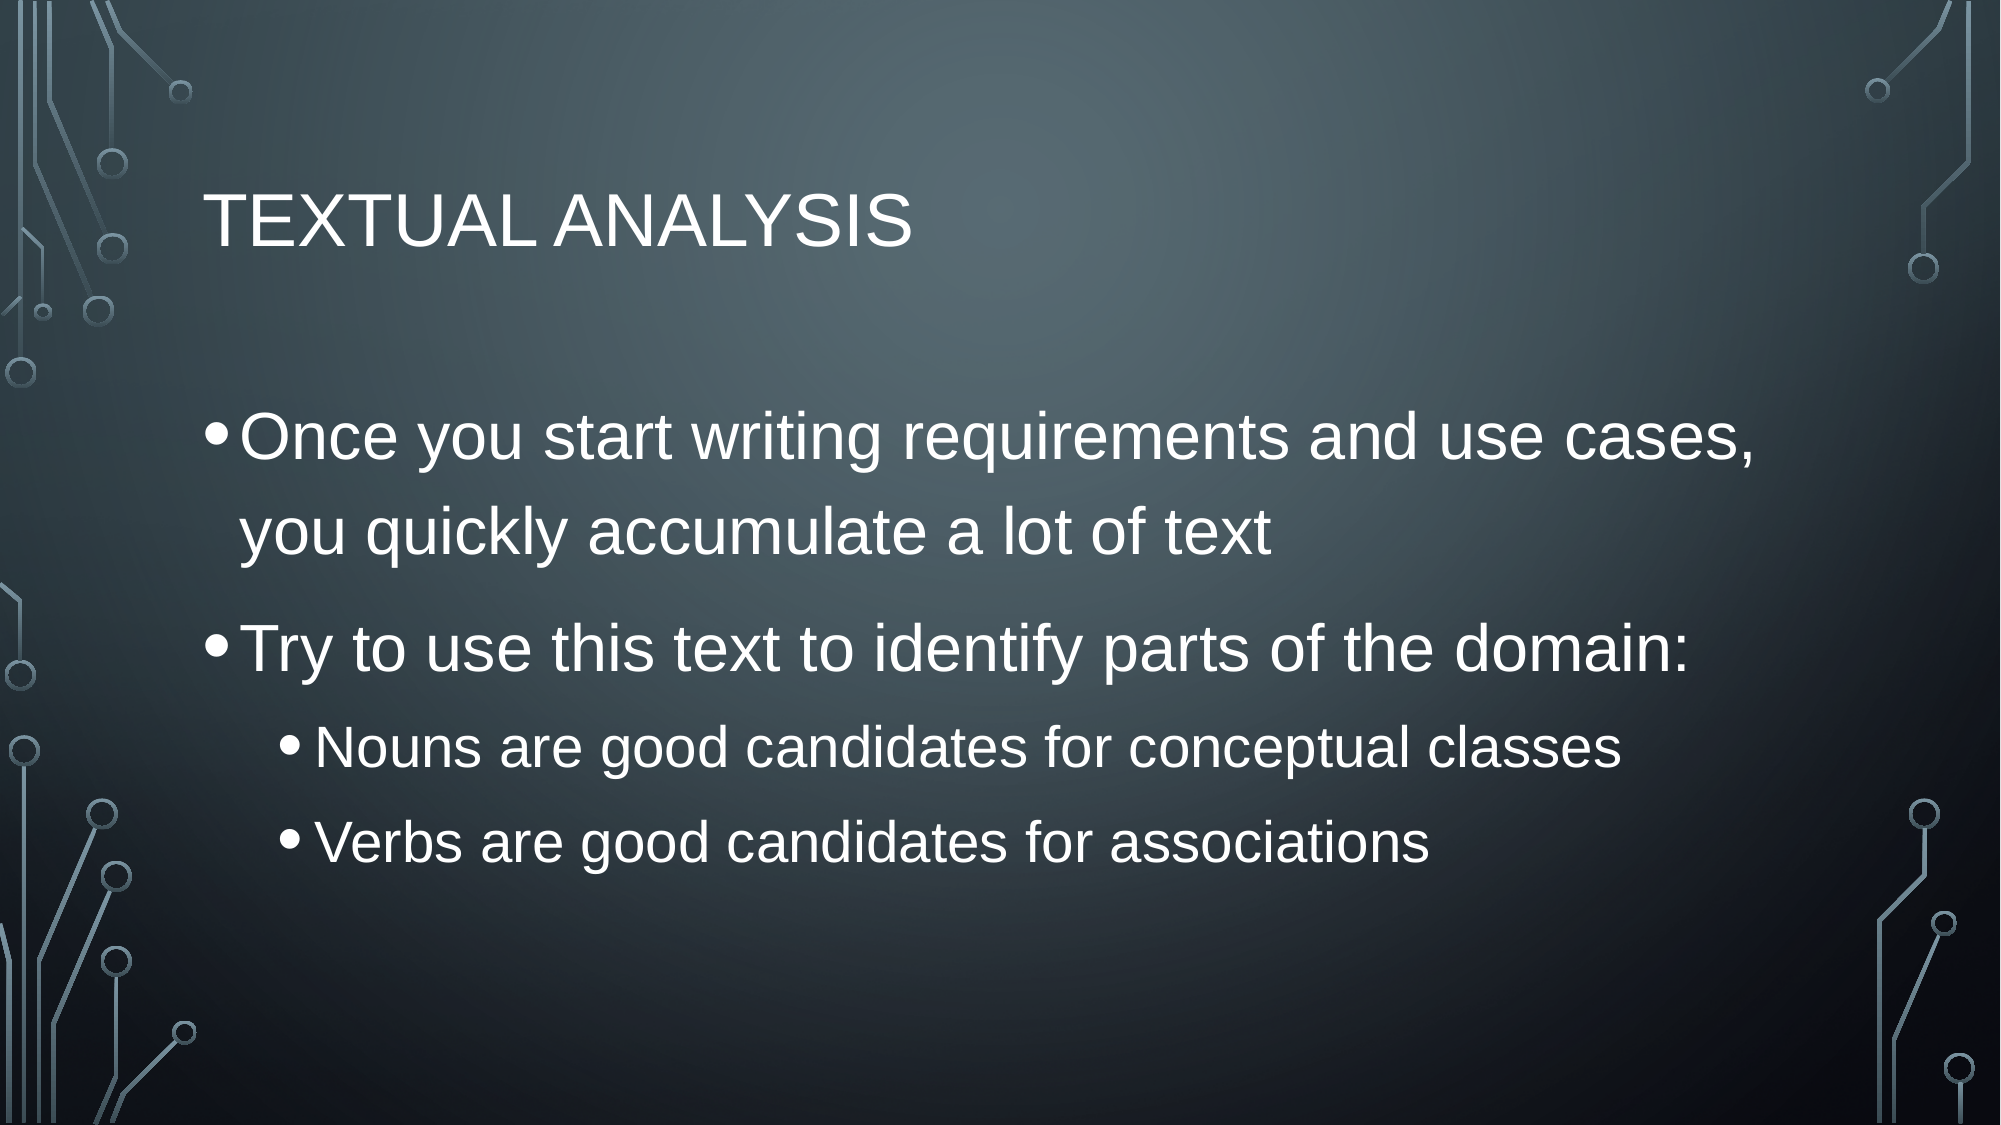

# Textual analysis
Once you start writing requirements and use cases, you quickly accumulate a lot of text
Try to use this text to identify parts of the domain:
Nouns are good candidates for conceptual classes
Verbs are good candidates for associations